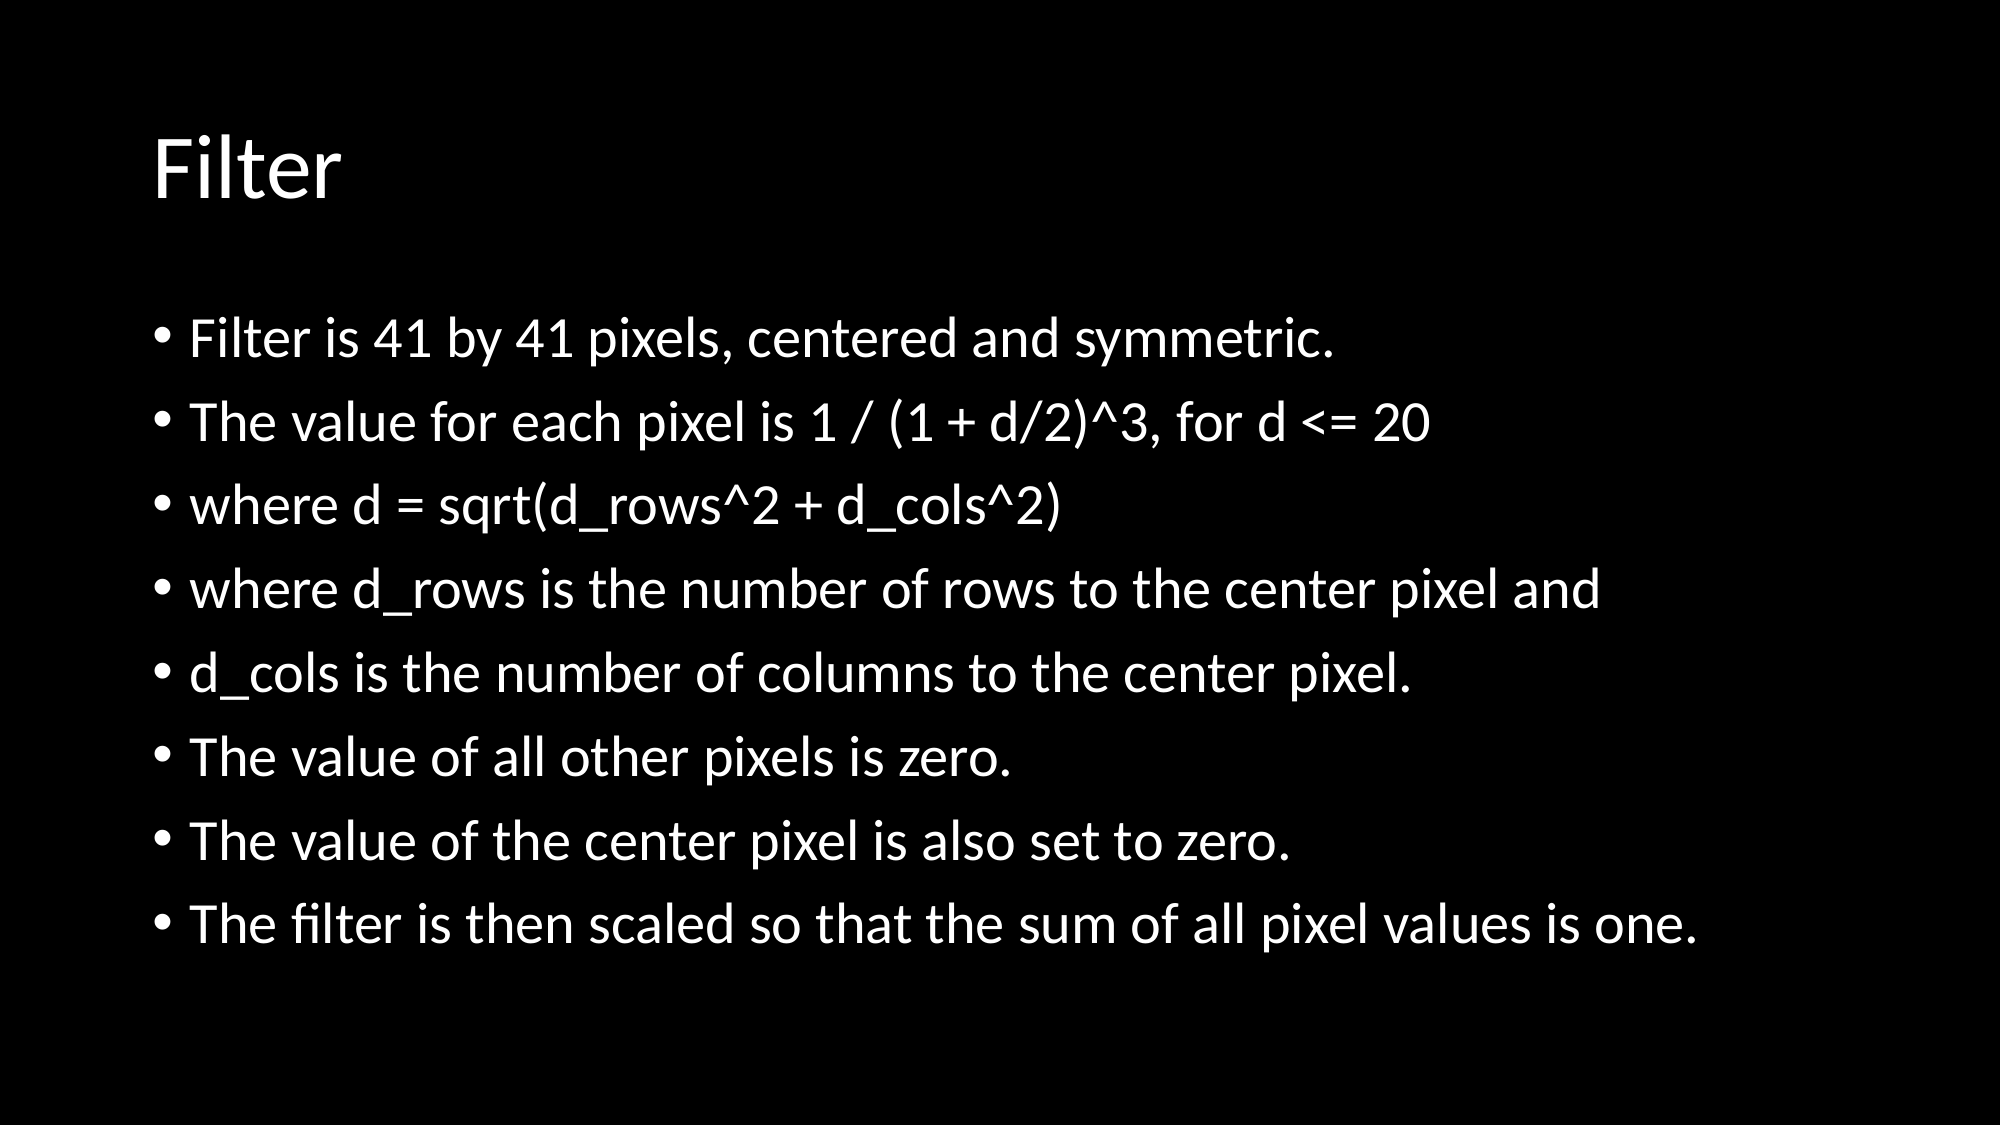

# Filter
Filter is 41 by 41 pixels, centered and symmetric.
The value for each pixel is 1 / (1 + d/2)^3, for d <= 20
where d = sqrt(d_rows^2 + d_cols^2)
where d_rows is the number of rows to the center pixel and
d_cols is the number of columns to the center pixel.
The value of all other pixels is zero.
The value of the center pixel is also set to zero.
The filter is then scaled so that the sum of all pixel values is one.